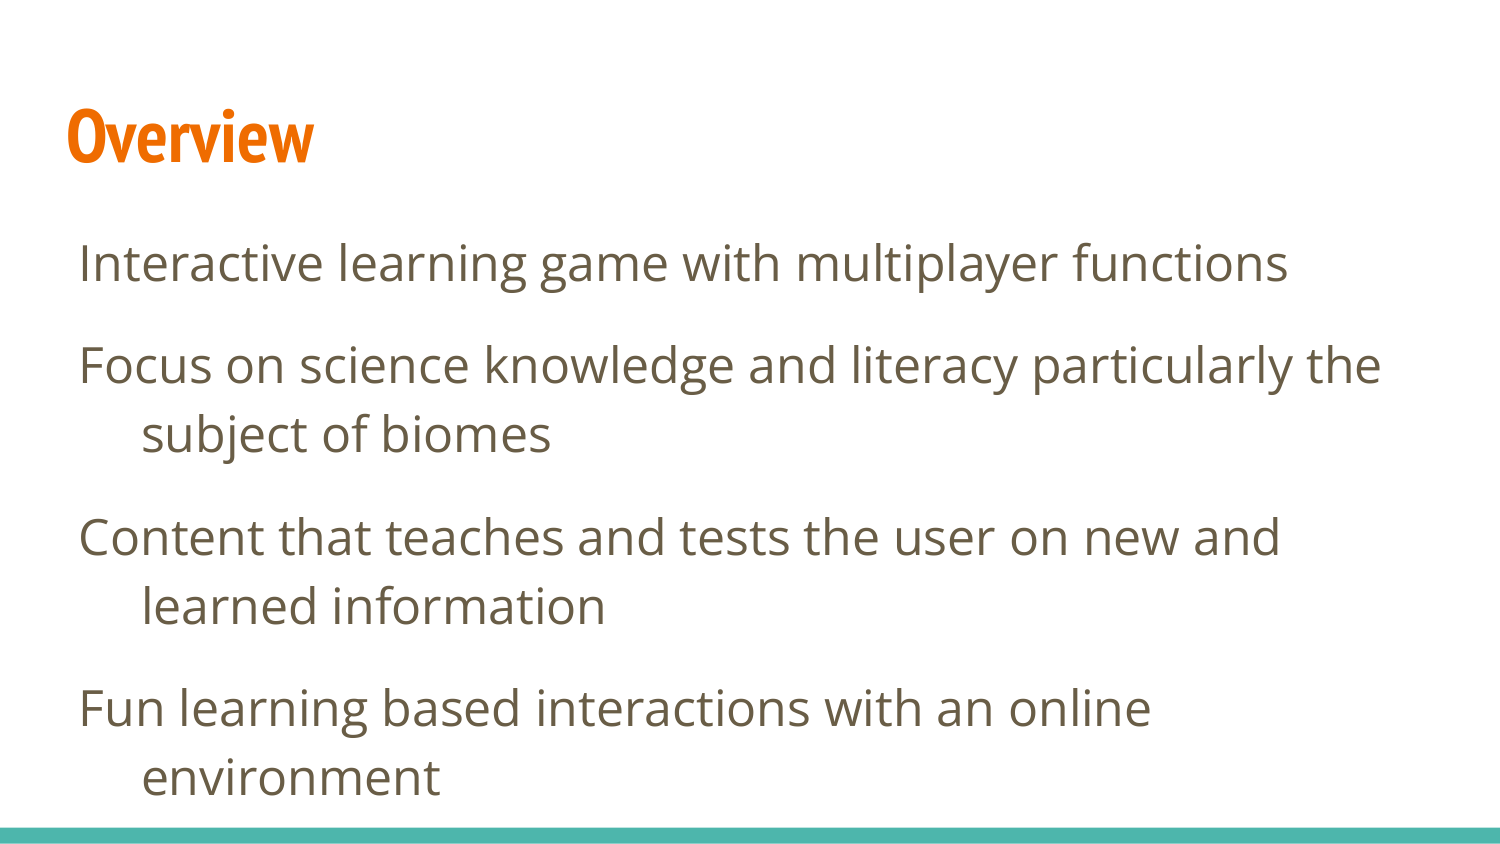

# Overview
Interactive learning game with multiplayer functions
Focus on science knowledge and literacy particularly the subject of biomes
Content that teaches and tests the user on new and learned information
Fun learning based interactions with an online environment